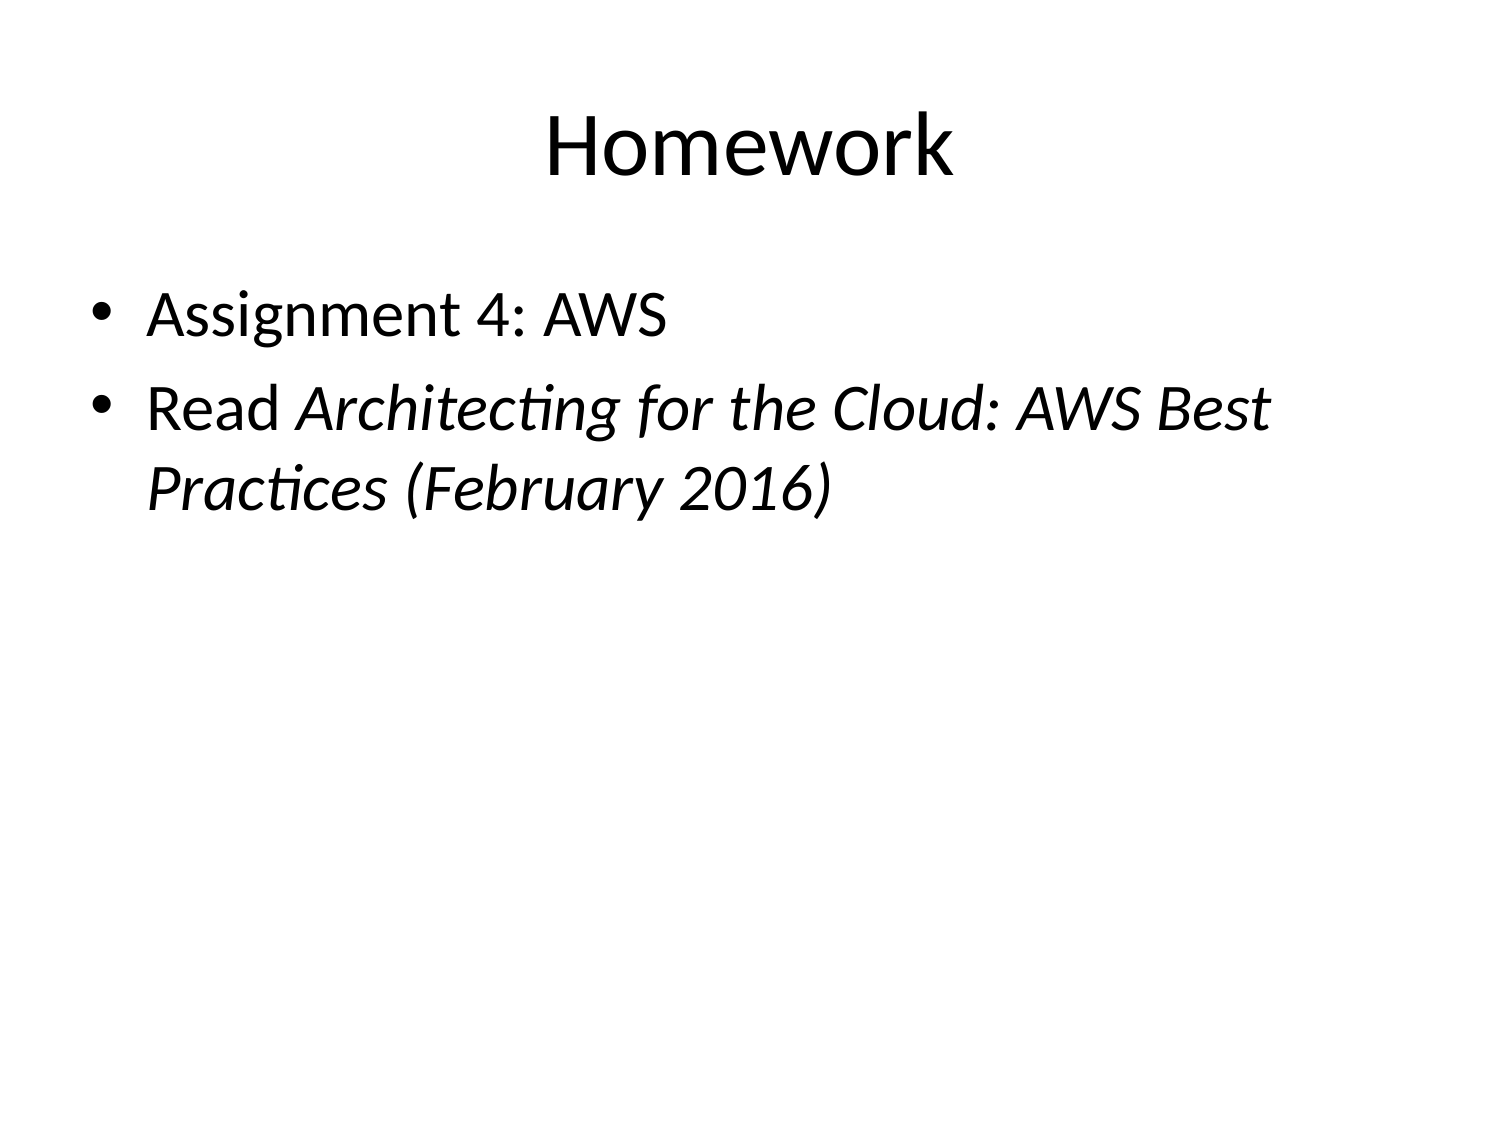

# Homework
Assignment 4: AWS
Read Architecting for the Cloud: AWS Best Practices (February 2016)